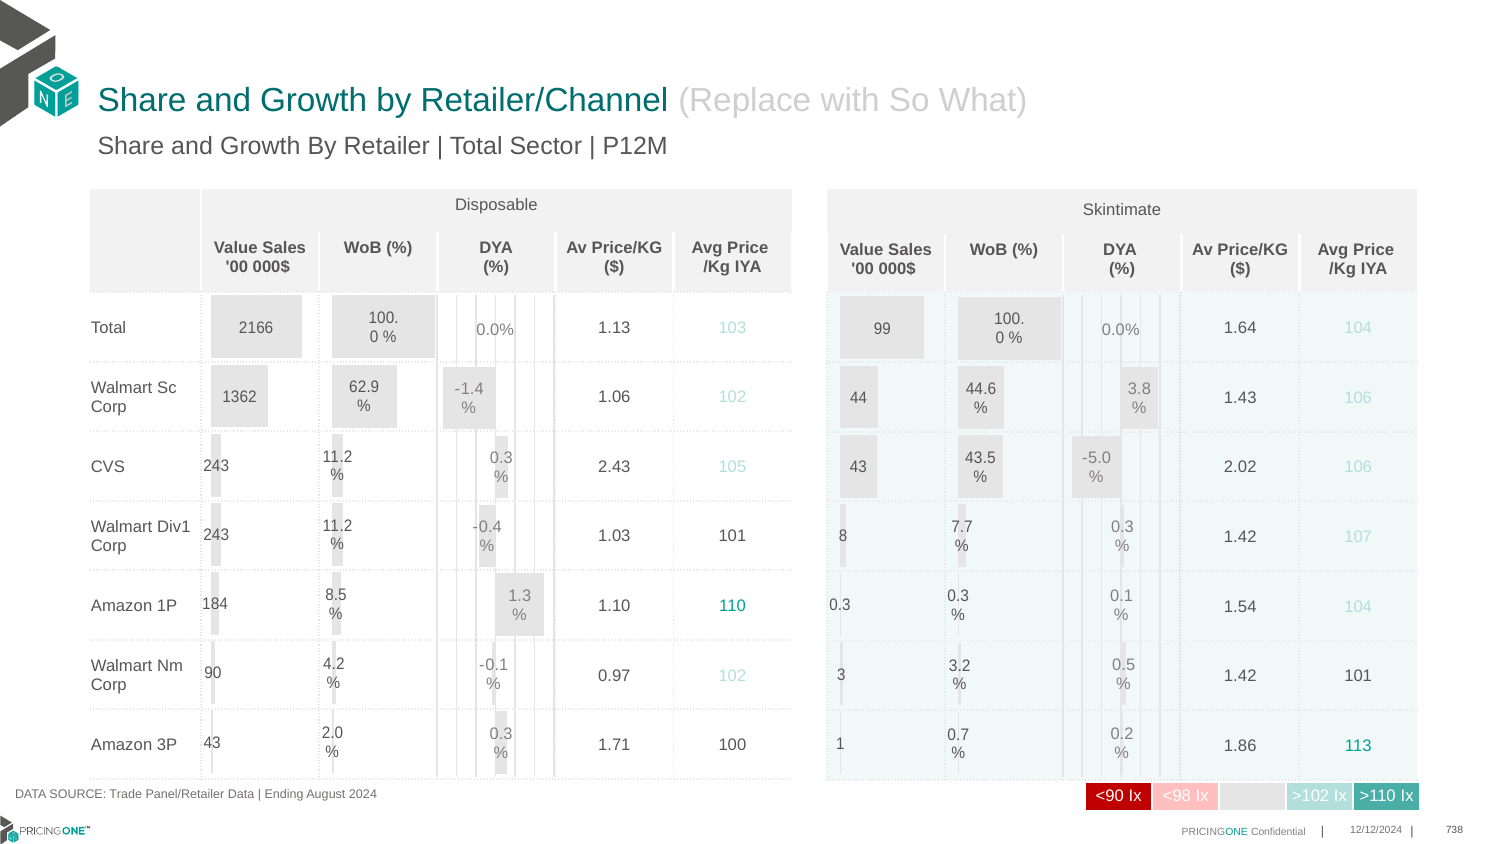

# Share and Growth by Retailer/Channel (Replace with So What)
Share and Growth By Retailer | Total Sector | P12M
|  | Disposable | Total Category |  |  |  |
| --- | --- | --- | --- | --- | --- |
|  | Value Sales '00 000$ | WoB (%) | DYA (%) | Av Price/KG ($) | Avg Price /Kg IYA |
| Total |  |  |  | 1.13 | 103 |
| Walmart Sc Corp |  |  |  | 1.06 | 102 |
| CVS |  |  |  | 2.43 | 105 |
| Walmart Div1 Corp |  |  |  | 1.03 | 101 |
| Amazon 1P |  |  |  | 1.10 | 110 |
| Walmart Nm Corp |  |  |  | 0.97 | 102 |
| Amazon 3P |  |  |  | 1.71 | 100 |
| Skintimate | Client |  |  |  |
| --- | --- | --- | --- | --- |
| Value Sales '00 000$ | WoB (%) | DYA (%) | Av Price/KG ($) | Avg Price /Kg IYA |
|  |  |  | 1.64 | 104 |
|  |  |  | 1.43 | 106 |
|  |  |  | 2.02 | 106 |
|  |  |  | 1.42 | 107 |
|  |  |  | 1.54 | 104 |
|  |  |  | 1.42 | 101 |
|  |  |  | 1.86 | 113 |

### Chart

| Category | Value Sales |
|---|---|
| Grand Total | 216597578.0 |
| Walmart Sc Corp | 136246761.0 |
| CVS | 24342800.0 |
| Walmart Div1 Corp | 24322477.0 |
| Amazon 1P | 18443142.0 |
| Walmart Nm Corp | 8989407.0 |
| Amazon 3P | 4252991.0 |

### Chart

| Category | Trade WoB % |
|---|---|
| Grand Total | 1.0 |
| Walmart Sc Corp | 0.6290317844643674 |
| CVS | 0.11238722161519277 |
| Walmart Div1 Corp | 0.11229339323452638 |
| Amazon 1P | 0.08514934548344764 |
| Walmart Nm Corp | 0.04150280480052275 |
| Amazon 3P | 0.019635450401943092 |

### Chart

| Category | Value Sales |
|---|---|
| Grand Total | 9852299.0 |
| Walmart Sc Corp | 4394025.0 |
| CVS | 4286968.0 |
| Walmart Div1 Corp | 755678.0 |
| Amazon 1P | 31206.0 |
| Walmart Nm Corp | 310545.0 |
| Amazon 3P | 73877.0 |

### Chart

| Category | Trade WoB % |
|---|---|
| Grand Total | 1.0 |
| Walmart Sc Corp | 0.44598981415403655 |
| CVS | 0.4351236193704637 |
| Walmart Div1 Corp | 0.07670067666440086 |
| Amazon 1P | 0.003167382557106722 |
| Walmart Nm Corp | 0.031520054354826216 |
| Amazon 3P | 0.007498452899165971 |

### Chart

| Category | Trade WoB % DYA |
|---|---|
| Grand Total | 0.0 |
| Walmart Sc Corp | -0.01355375036303863 |
| CVS | 0.0031109231152201128 |
| Walmart Div1 Corp | -0.0041802996246443486 |
| Amazon 1P | 0.012531384449967181 |
| Walmart Nm Corp | -0.0008767990838201498 |
| Amazon 3P | 0.002968541506315779 |

### Chart

| Category | Trade WoB % DYA |
|---|---|
| Grand Total | 0.0 |
| Walmart Sc Corp | 0.03806152333550861 |
| CVS | -0.050212917541097635 |
| Walmart Div1 Corp | 0.002970386165088365 |
| Amazon 1P | 0.00141549563957887 |
| Walmart Nm Corp | 0.005464512455677983 |
| Amazon 3P | 0.0023009999452438474 |
DATA SOURCE: Trade Panel/Retailer Data | Ending August 2024
| <90 Ix | <98 Ix |  | >102 Ix | >110 Ix |
| --- | --- | --- | --- | --- |

12/12/2024
738